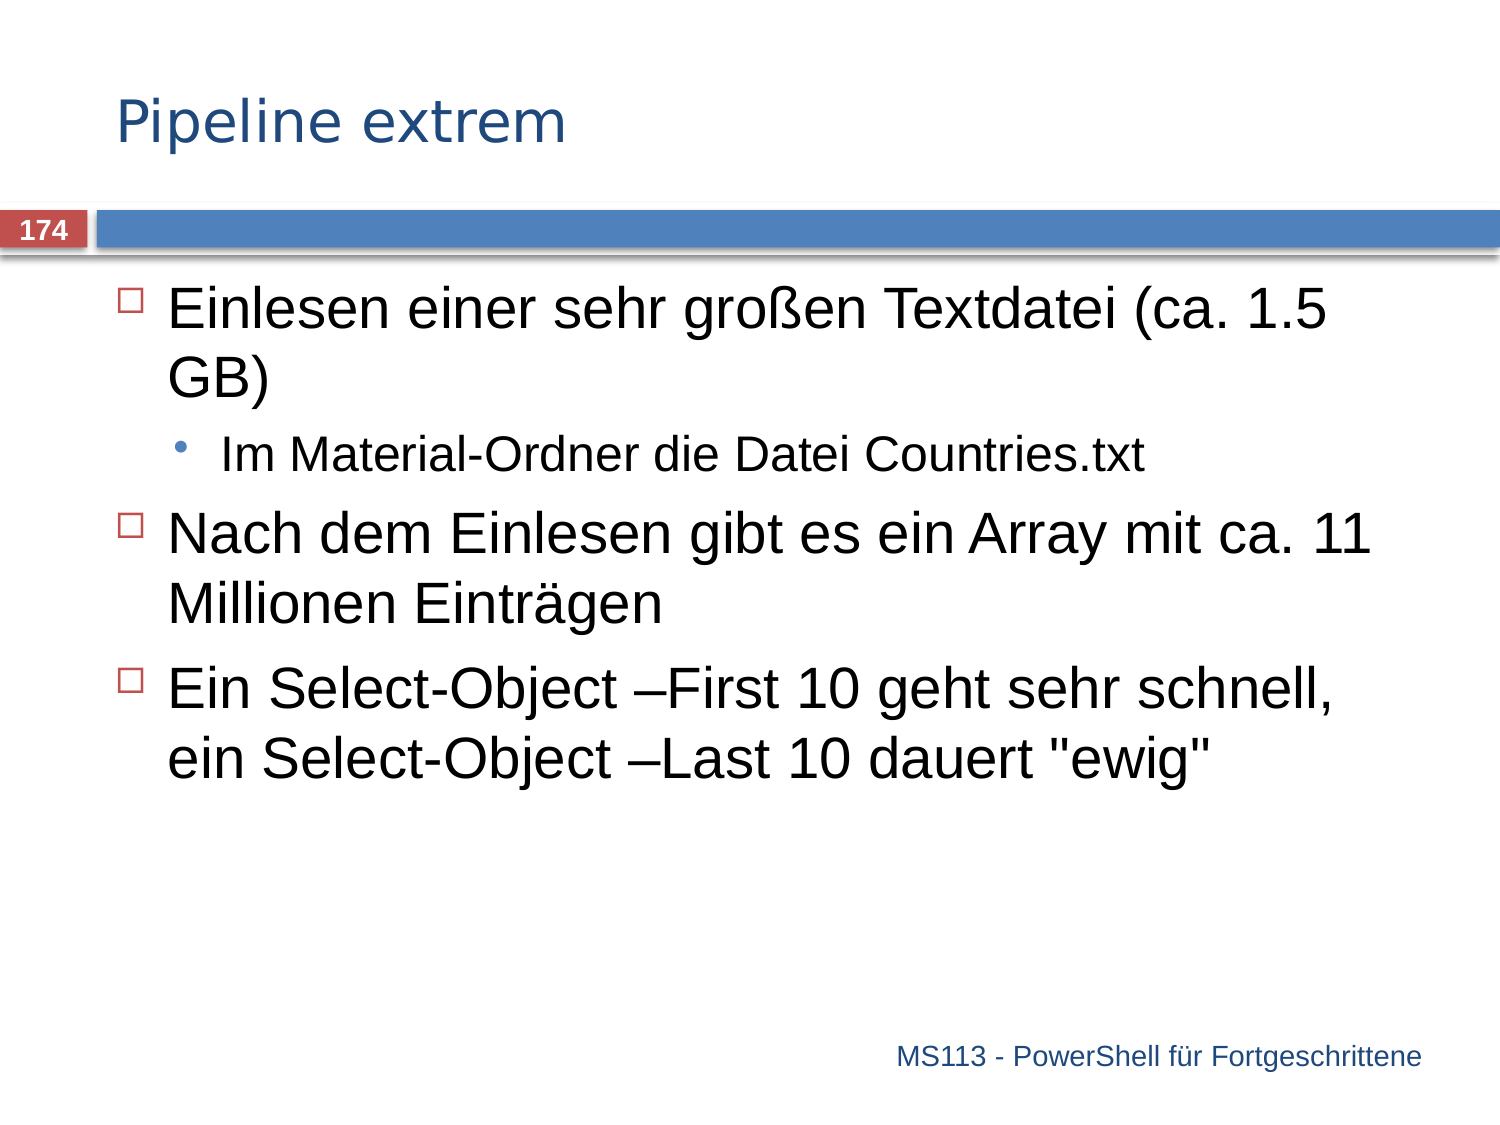

# Pipeline extrem
174
Einlesen einer sehr großen Textdatei (ca. 1.5 GB)
Im Material-Ordner die Datei Countries.txt
Nach dem Einlesen gibt es ein Array mit ca. 11 Millionen Einträgen
Ein Select-Object –First 10 geht sehr schnell, ein Select-Object –Last 10 dauert "ewig"
MS113 - PowerShell für Fortgeschrittene